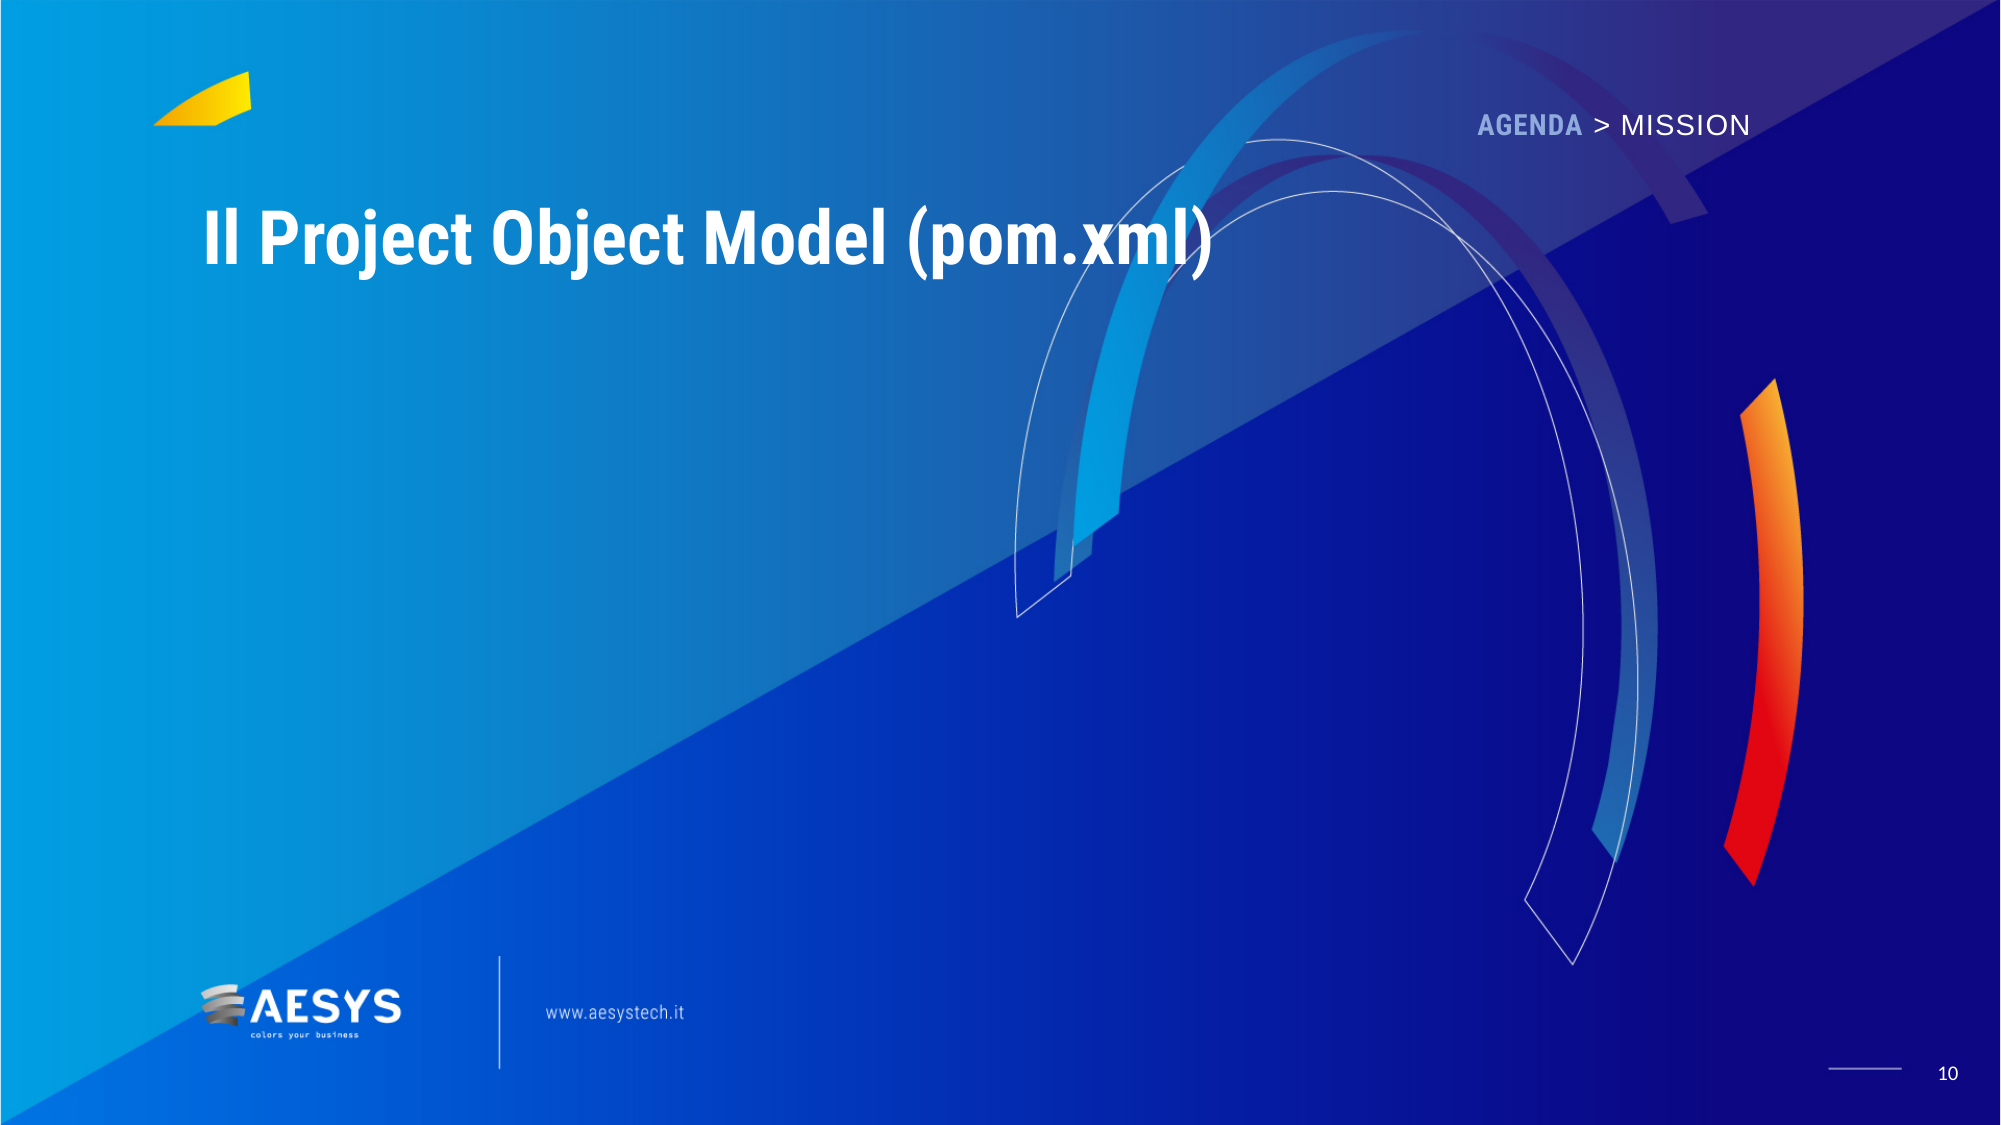

AGENDA > MISSION
# Il Project Object Model (pom.xml)

10